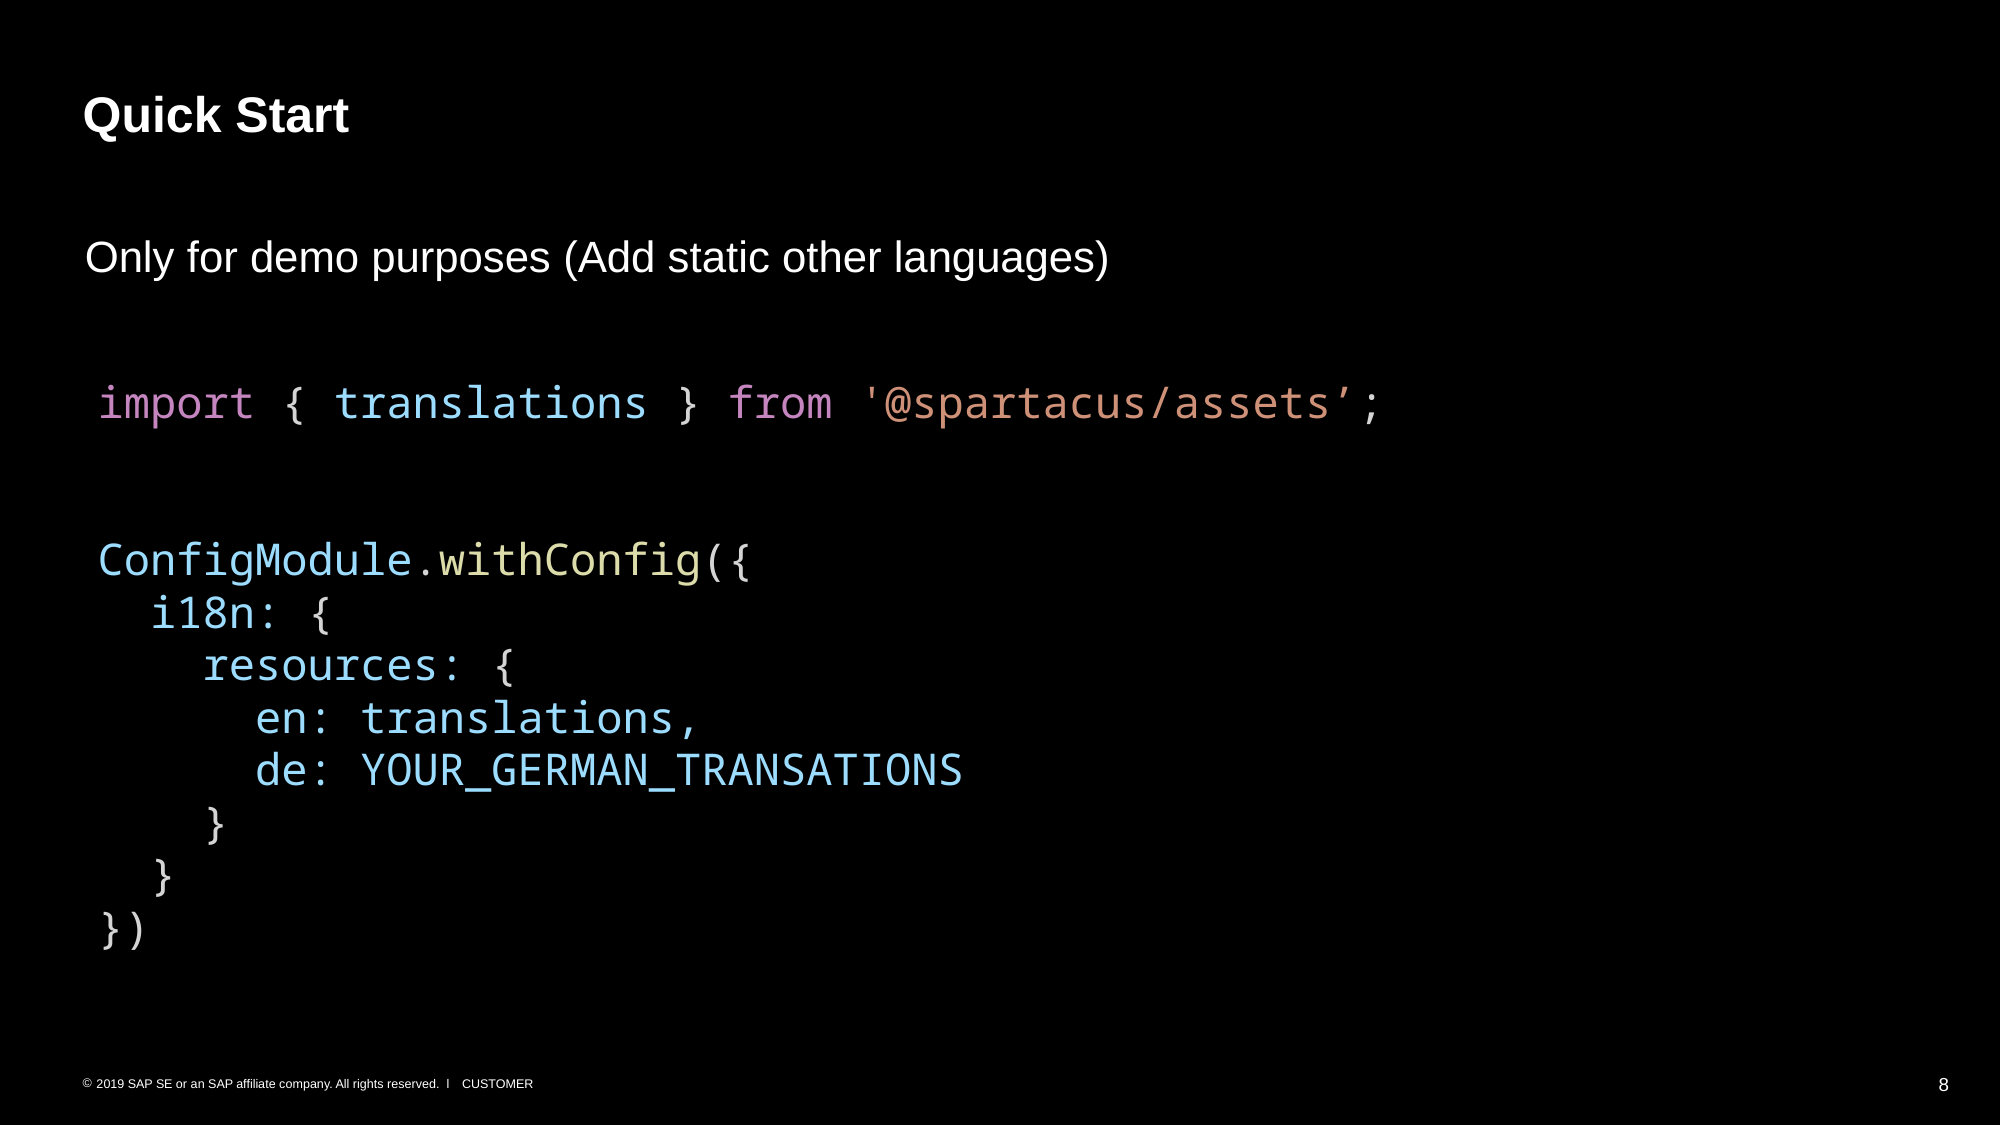

# Quick Start
Only for demo purposes (Add static other languages)
import { translations } from '@spartacus/assets’;

ConfigModule.withConfig({
  i18n: {
    resources: {
      en: translations,
      de: YOUR_GERMAN_TRANSATIONS
    }
  }
})